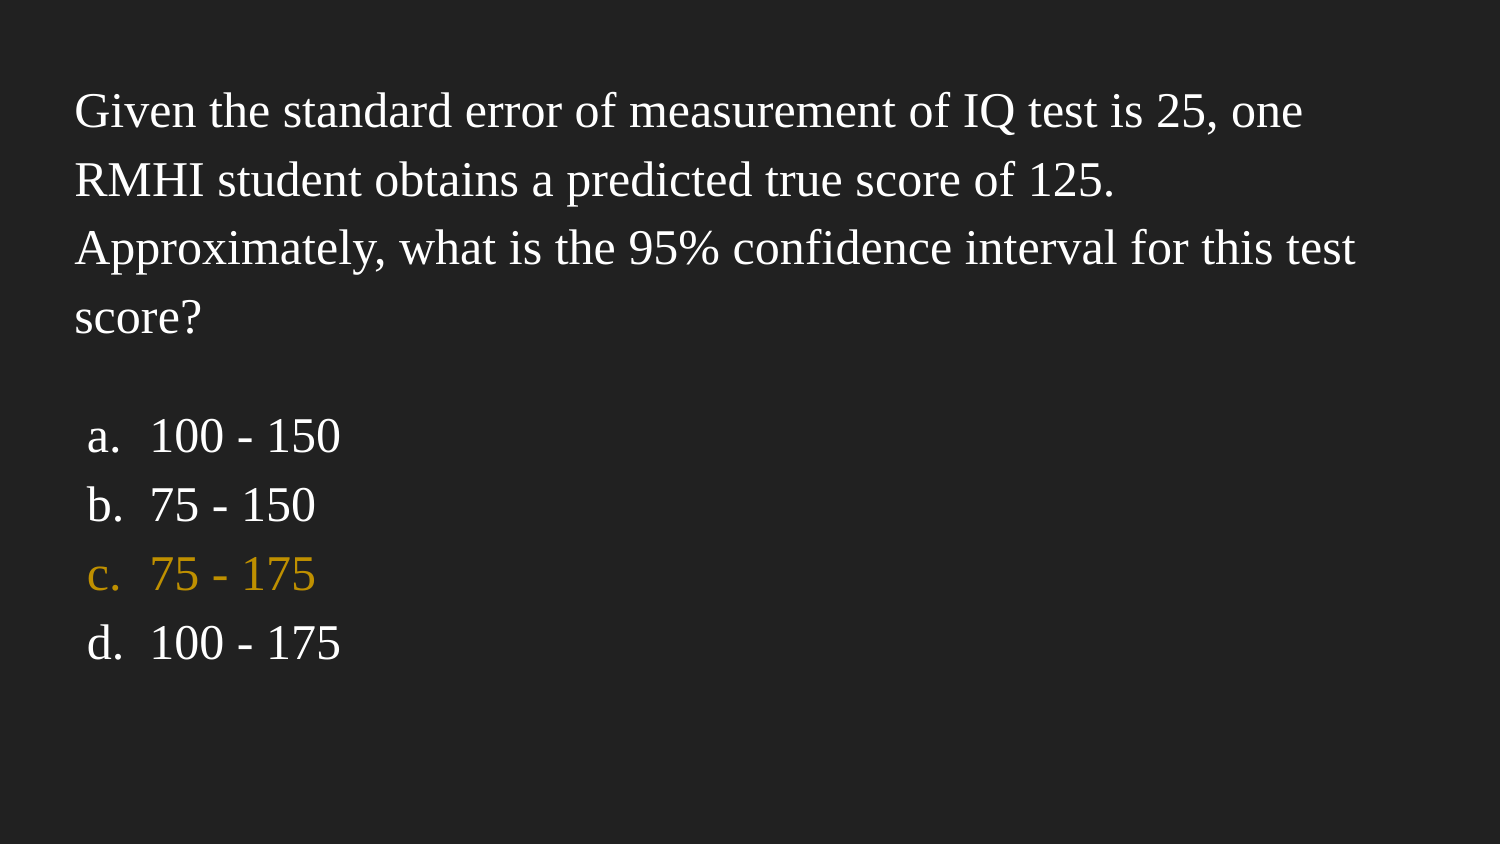

Given the standard error of measurement of IQ test is 25, one RMHI student obtains a predicted true score of 125. Approximately, what is the 95% confidence interval for this test score?
100 - 150
75 - 150
75 - 175
100 - 175